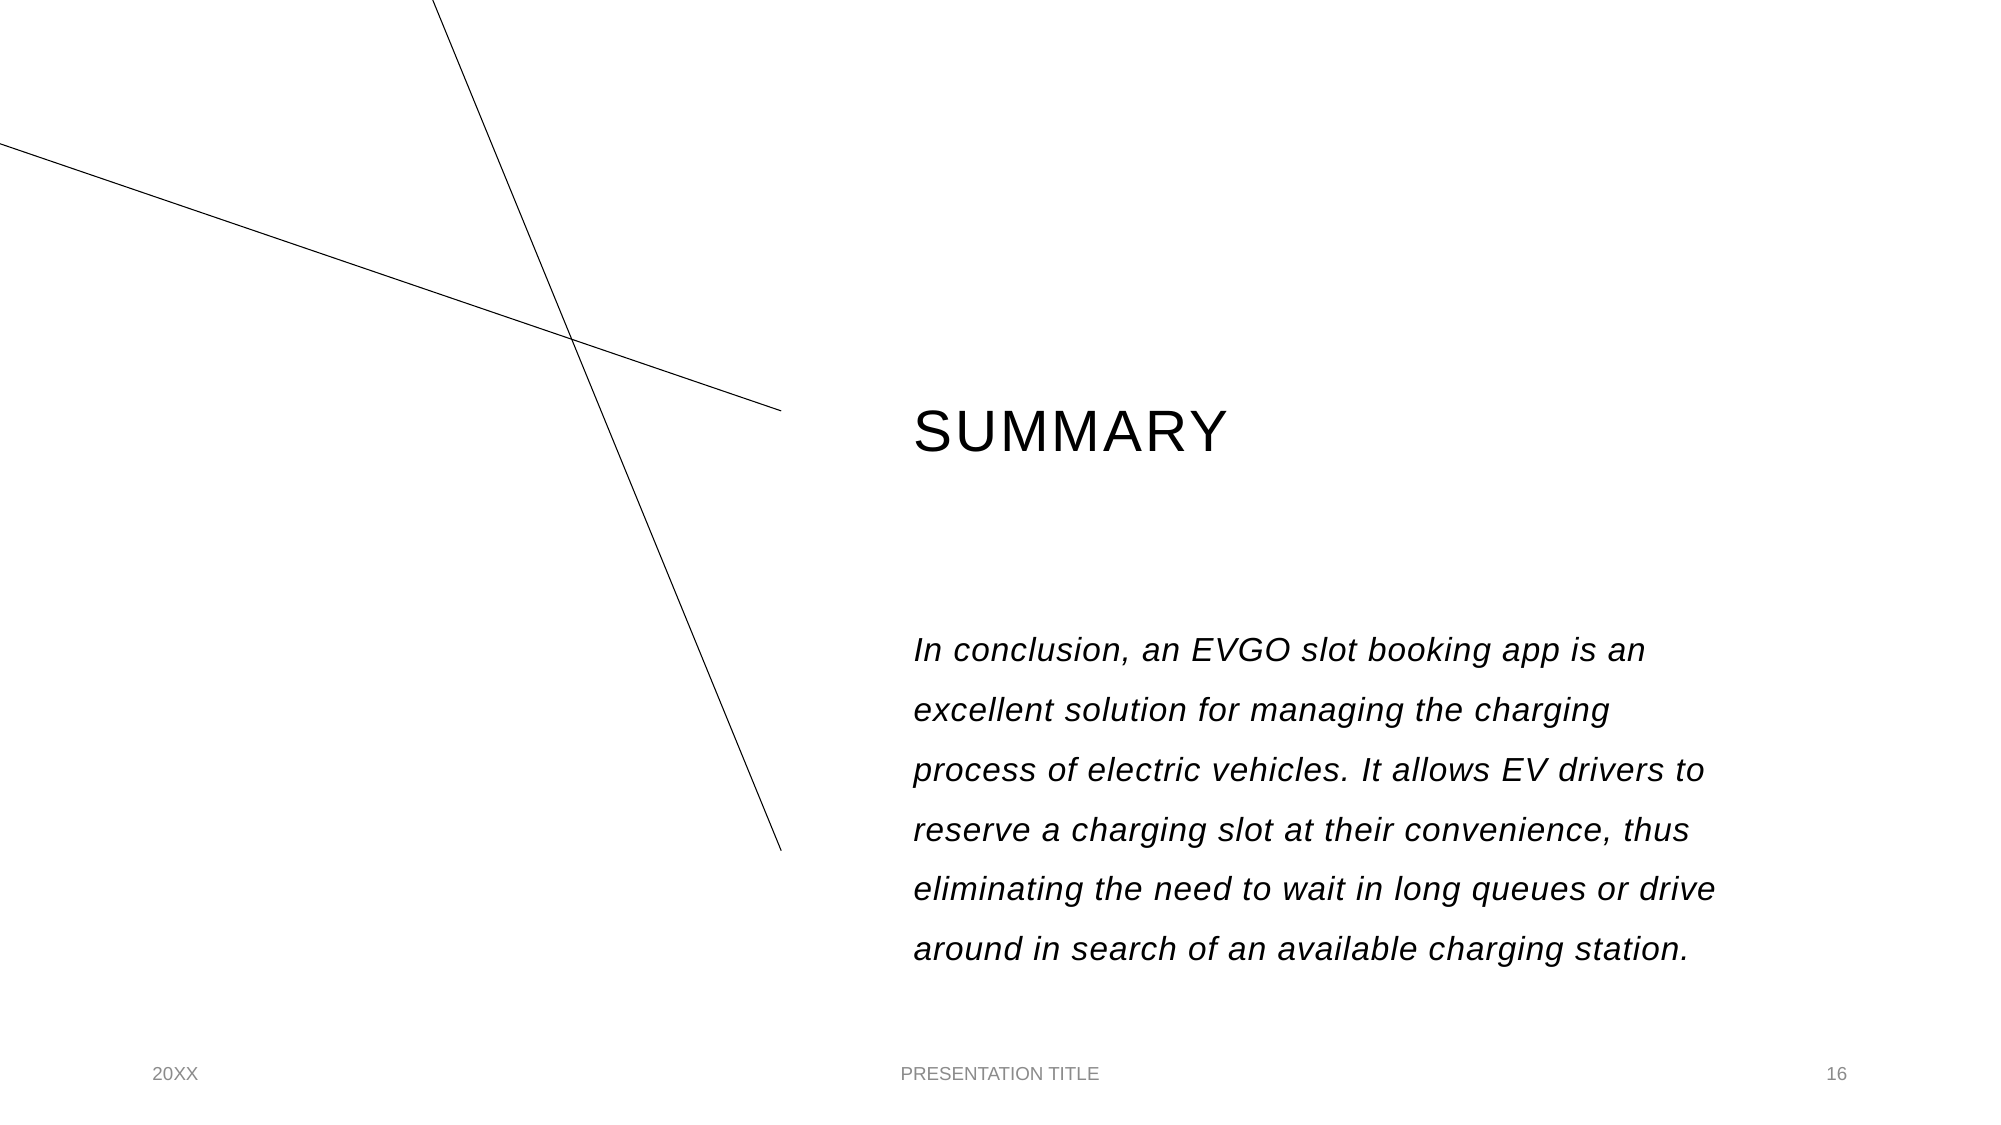

# SUMMARY
In conclusion, an EVGO slot booking app is an excellent solution for managing the charging process of electric vehicles. It allows EV drivers to reserve a charging slot at their convenience, thus eliminating the need to wait in long queues or drive around in search of an available charging station.
20XX
PRESENTATION TITLE
16